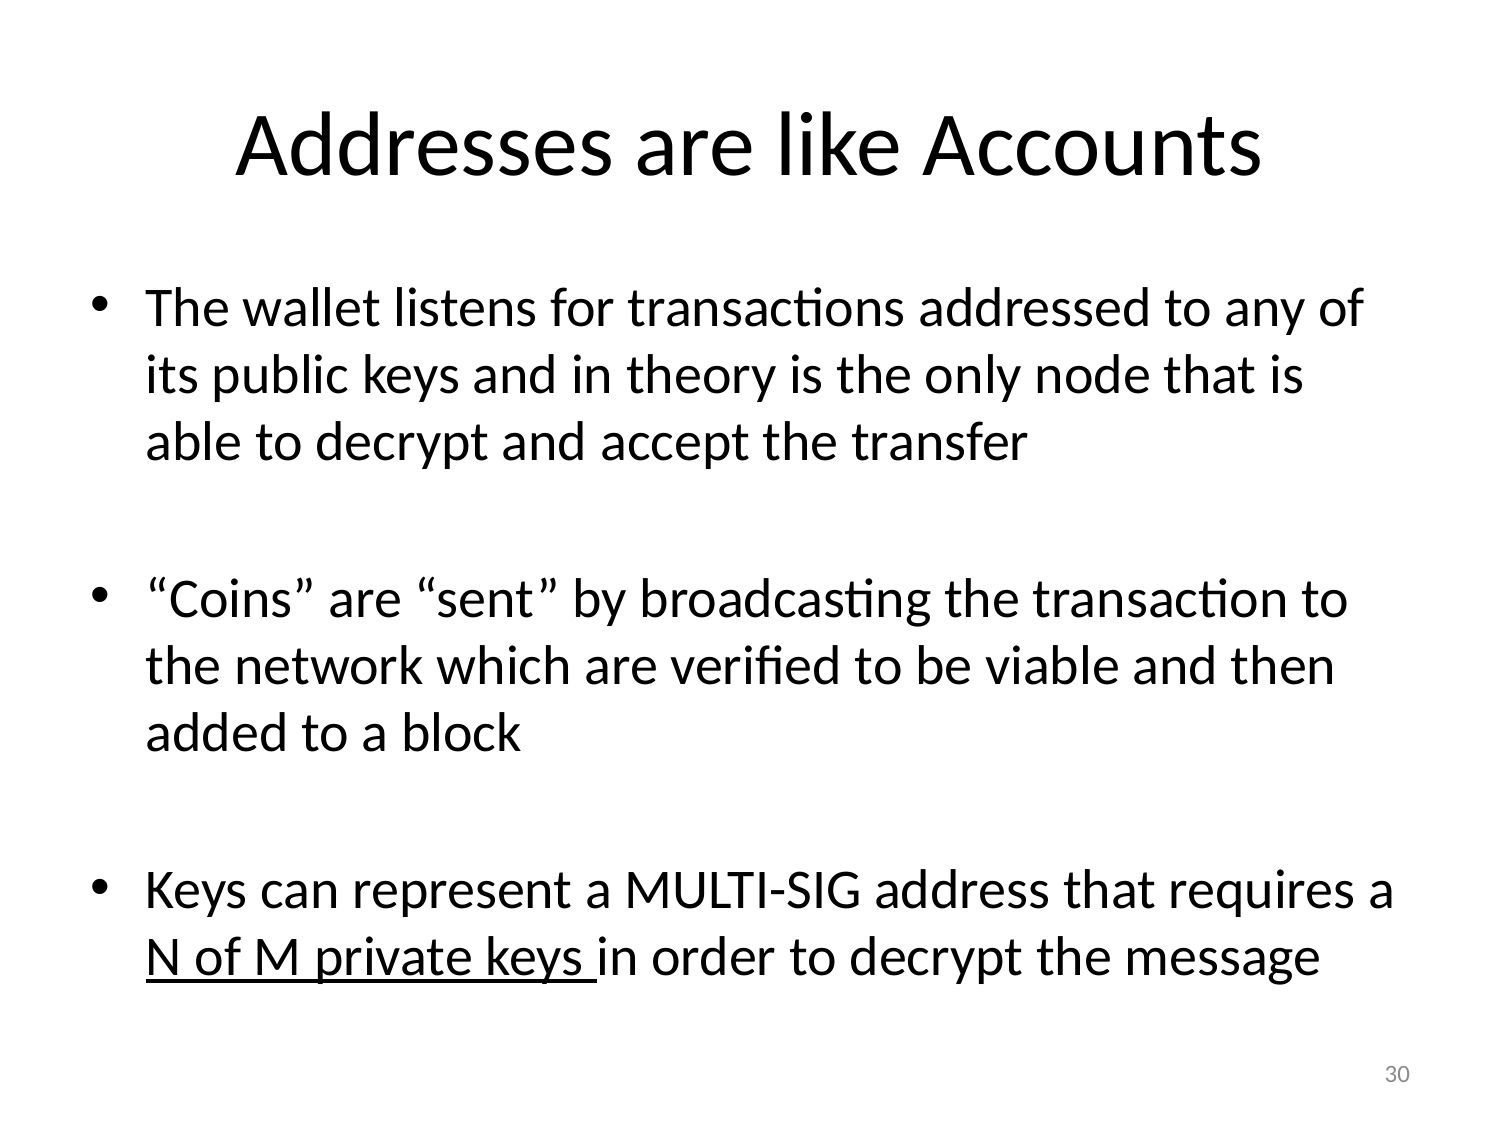

# Addresses are like Accounts
The wallet listens for transactions addressed to any of its public keys and in theory is the only node that is able to decrypt and accept the transfer

“Coins” are “sent” by broadcasting the transaction to the network which are verified to be viable and then added to a block

Keys can represent a MULTI-SIG address that requires a N of M private keys in order to decrypt the message

30